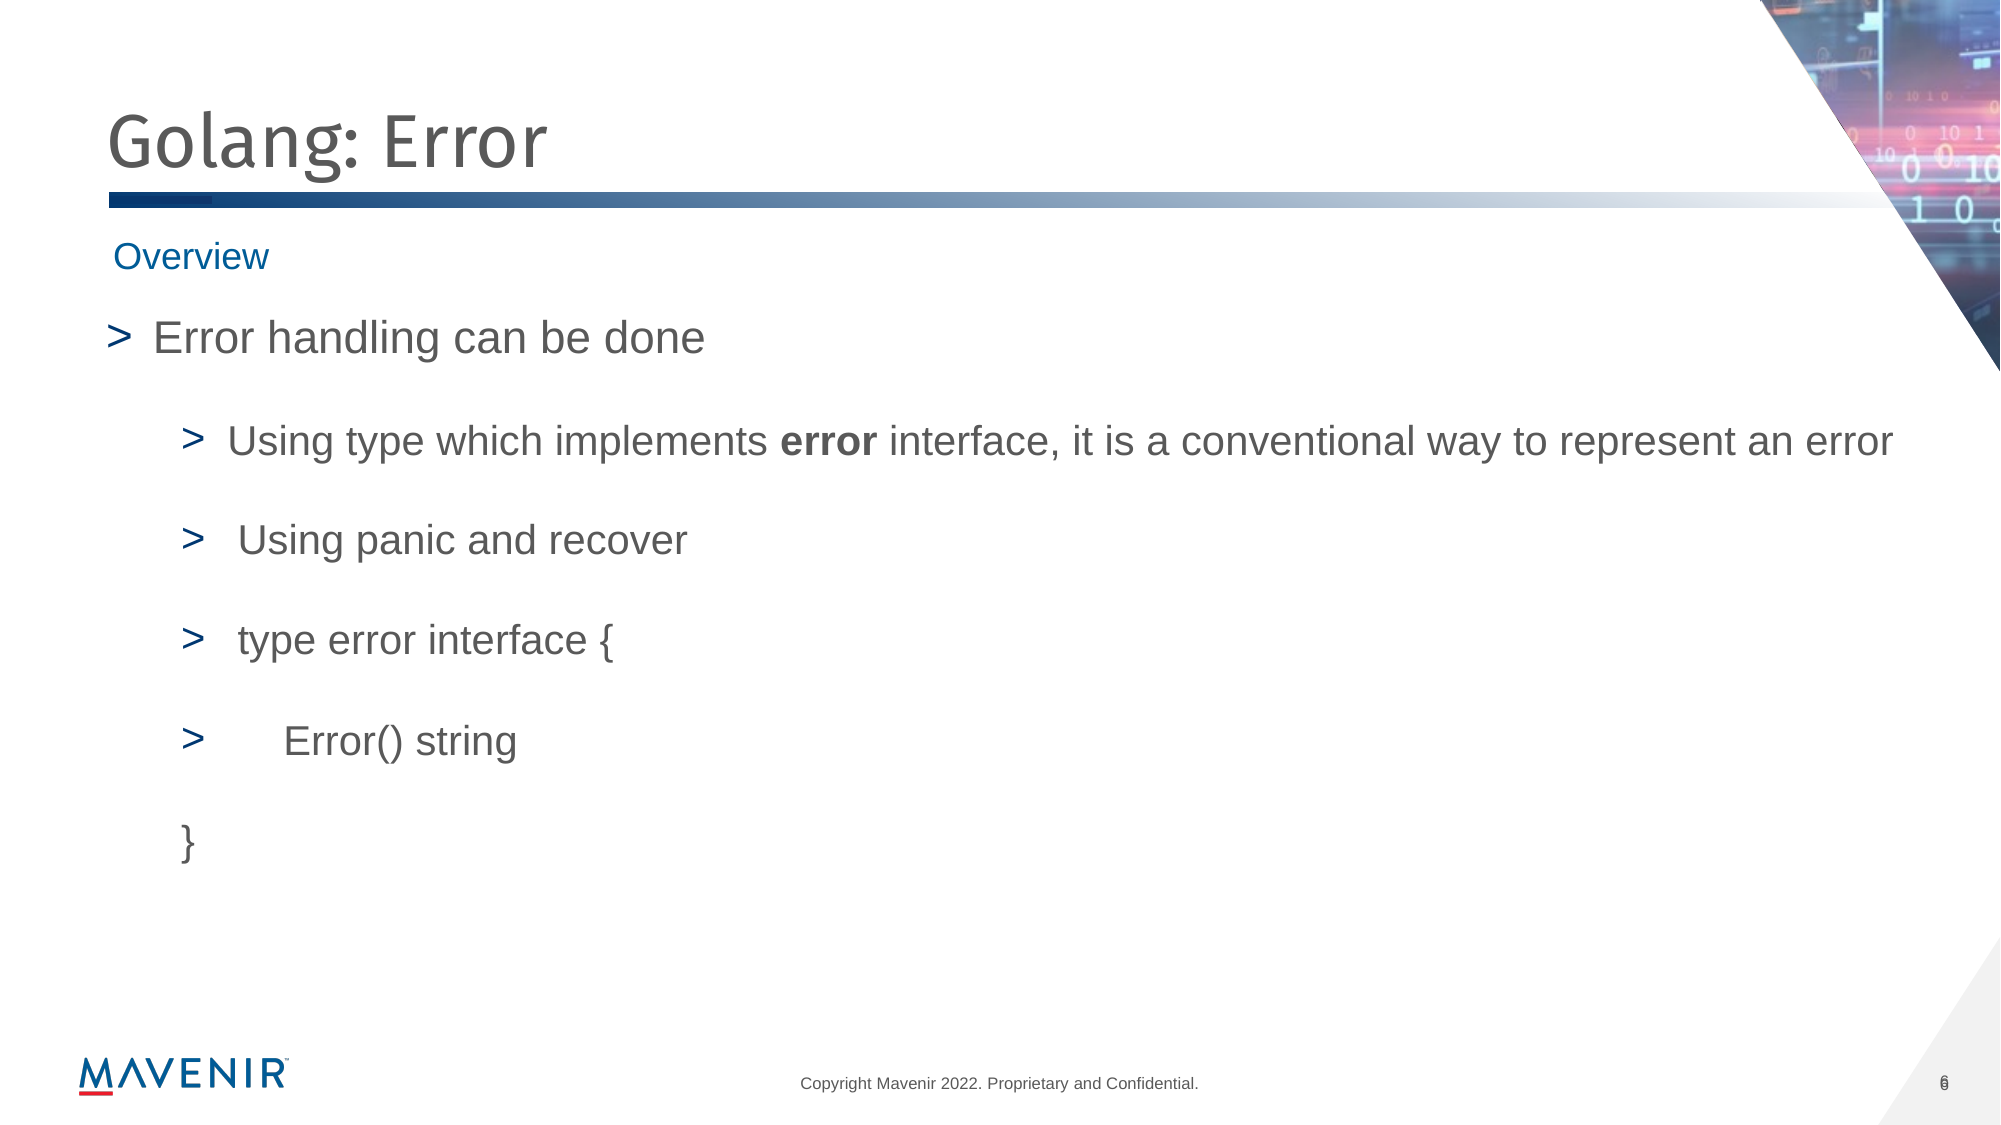

# Golang: Error

Overview

Error handling can be done
Using type which implements error interface, it is a conventional way to represent an error
Using panic and recover
type error interface {
    Error() string
}

6